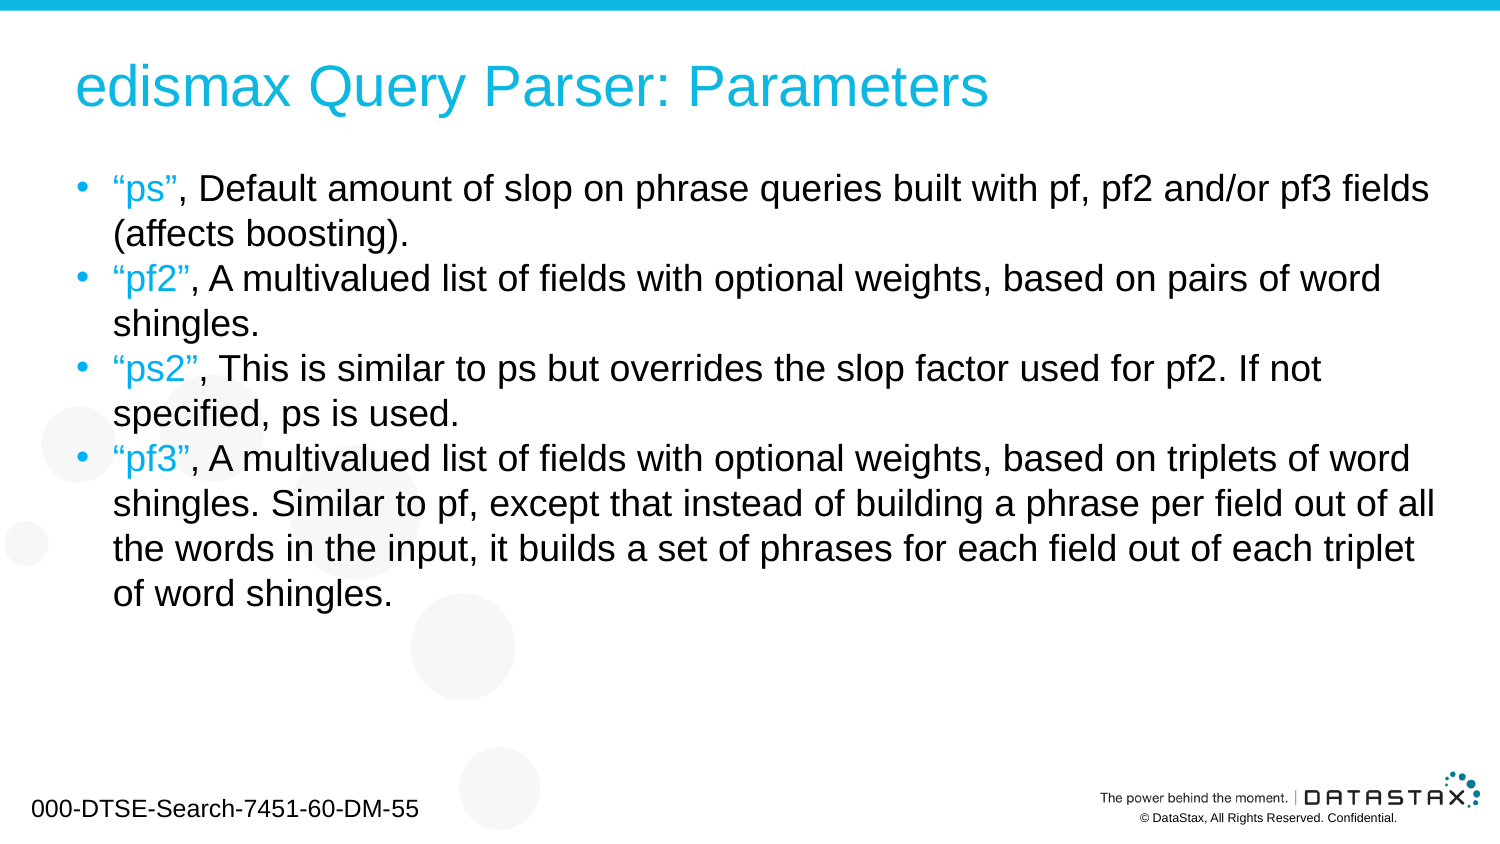

# edismax Query Parser: Parameters
“ps”, Default amount of slop on phrase queries built with pf, pf2 and/or pf3 fields (affects boosting).
“pf2”, A multivalued list of fields with optional weights, based on pairs of word shingles.
“ps2”, This is similar to ps but overrides the slop factor used for pf2. If not specified, ps is used.
“pf3”, A multivalued list of fields with optional weights, based on triplets of word shingles. Similar to pf, except that instead of building a phrase per field out of all the words in the input, it builds a set of phrases for each field out of each triplet of word shingles.
000-DTSE-Search-7451-60-DM-55
© DataStax, All Rights Reserved. Confidential.